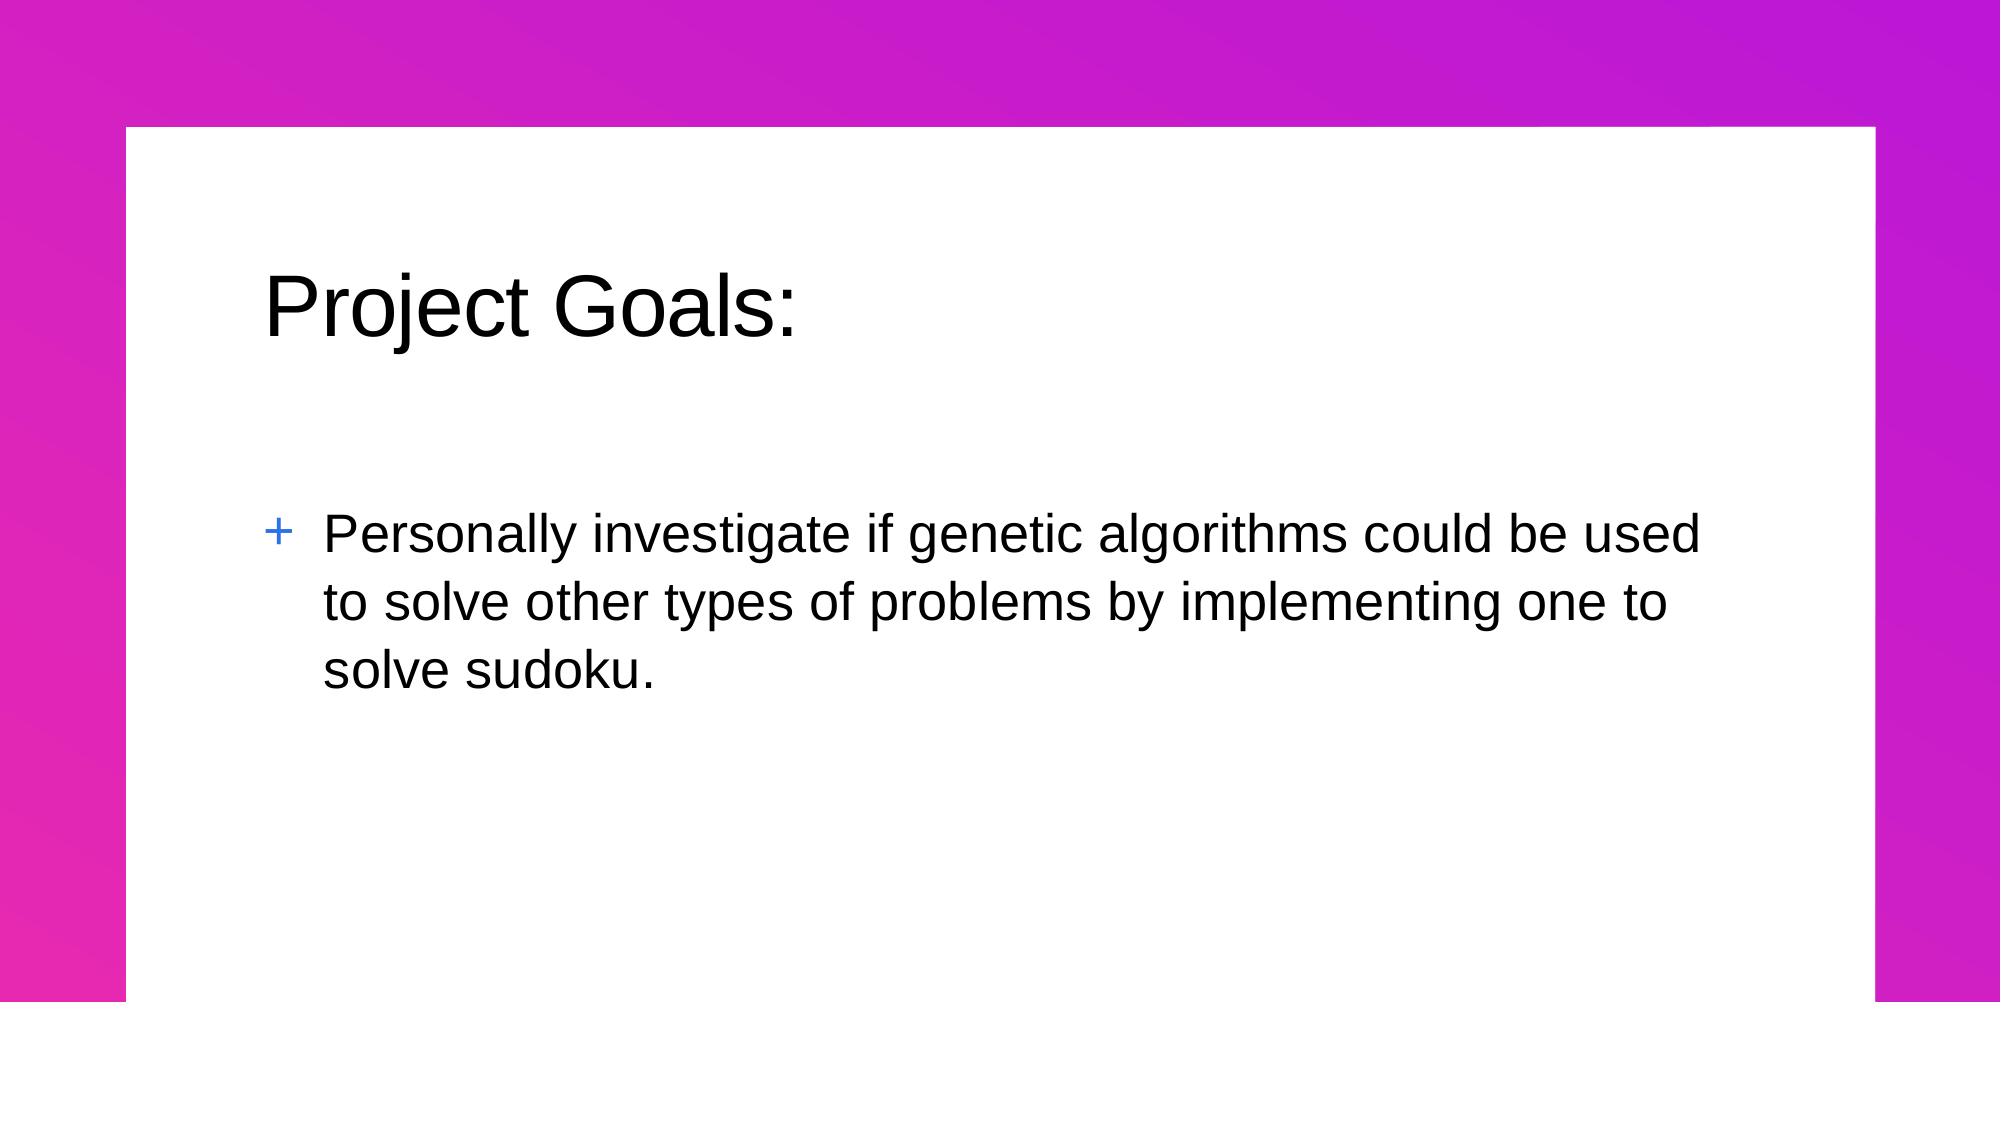

# Project Goals:
Personally investigate if genetic algorithms could be used to solve other types of problems by implementing one to solve sudoku.